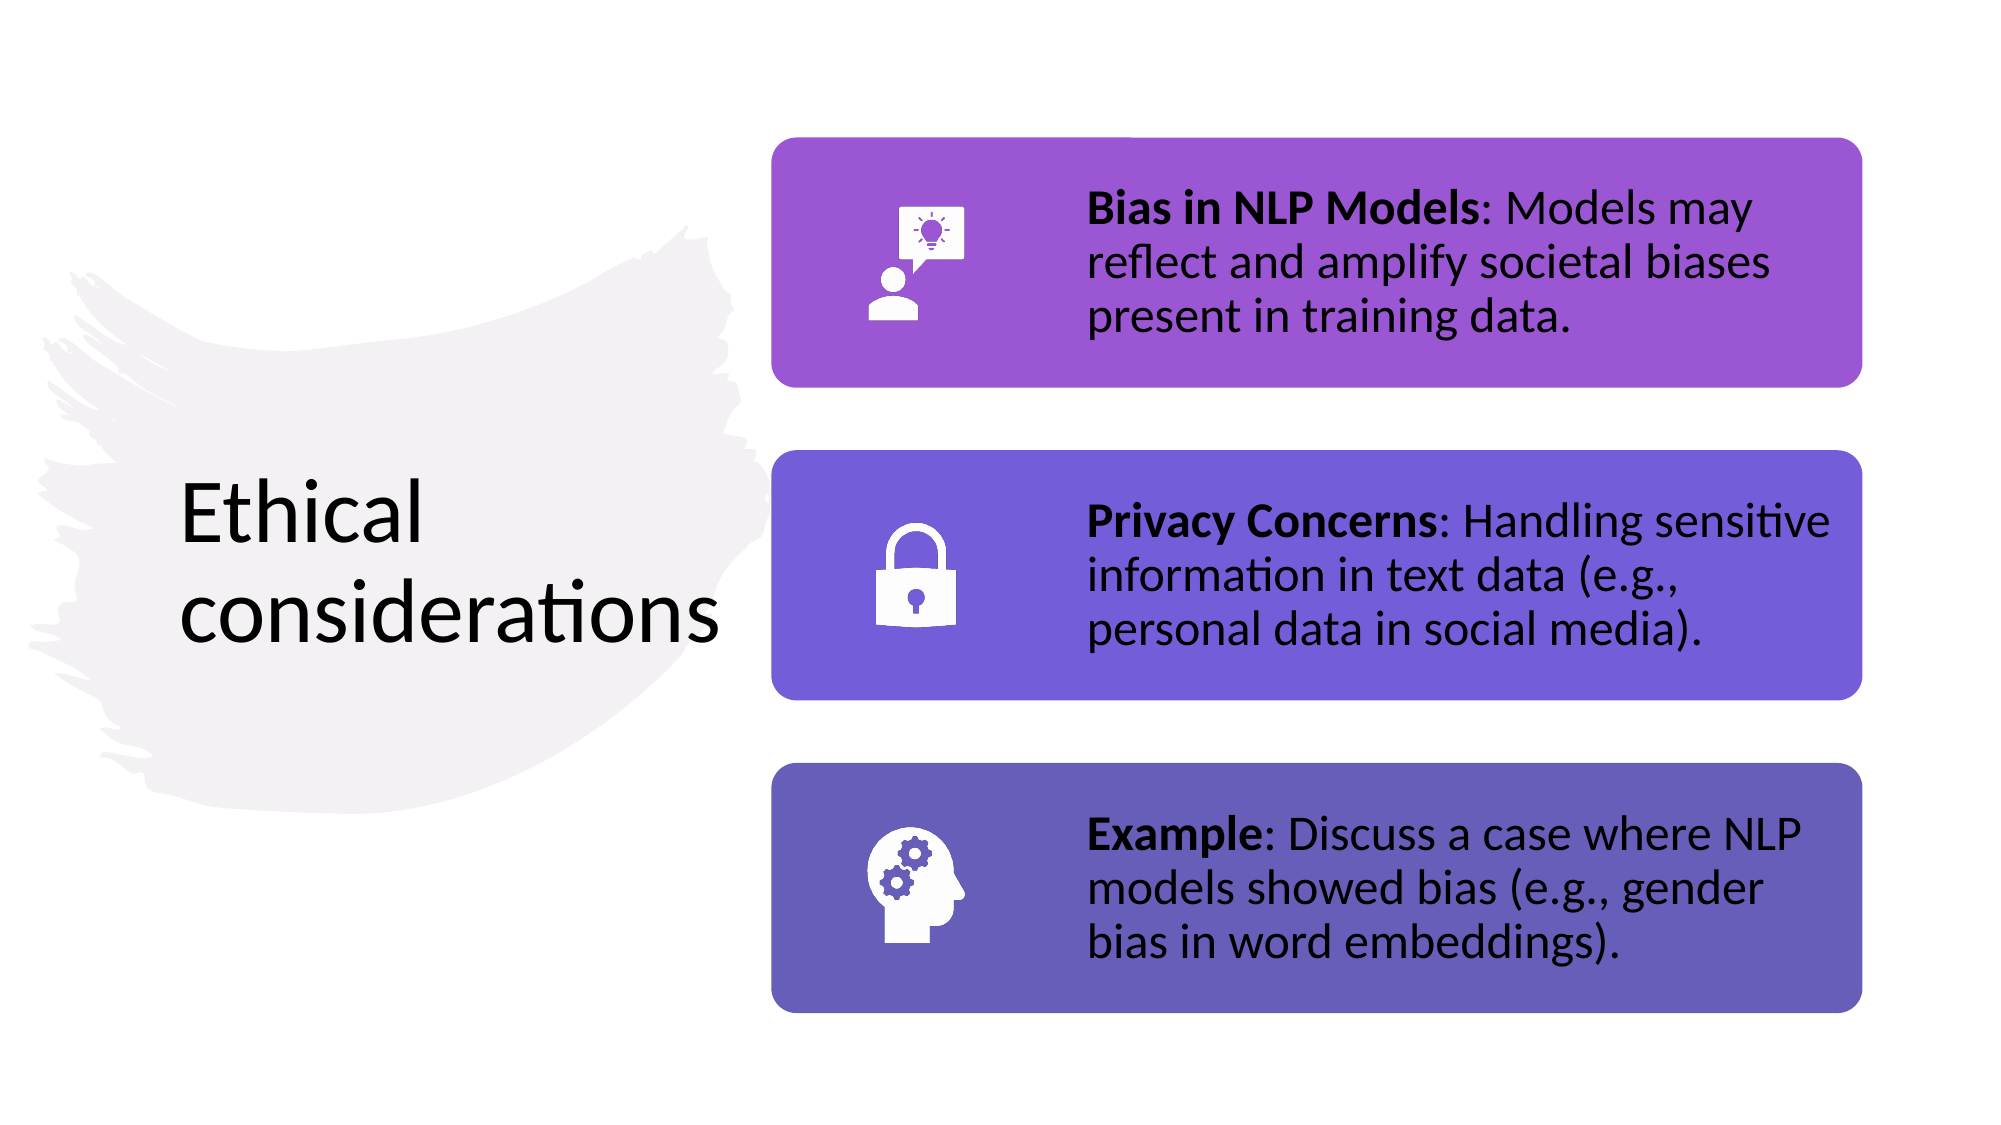

# Ethical considerations
Bias in NLP Models: Models may reflect and amplify societal biases present in training data.
Privacy Concerns: Handling sensitive information in text data (e.g., personal data in social media).
Example: Discuss a case where NLP models showed bias (e.g., gender bias in word embeddings).